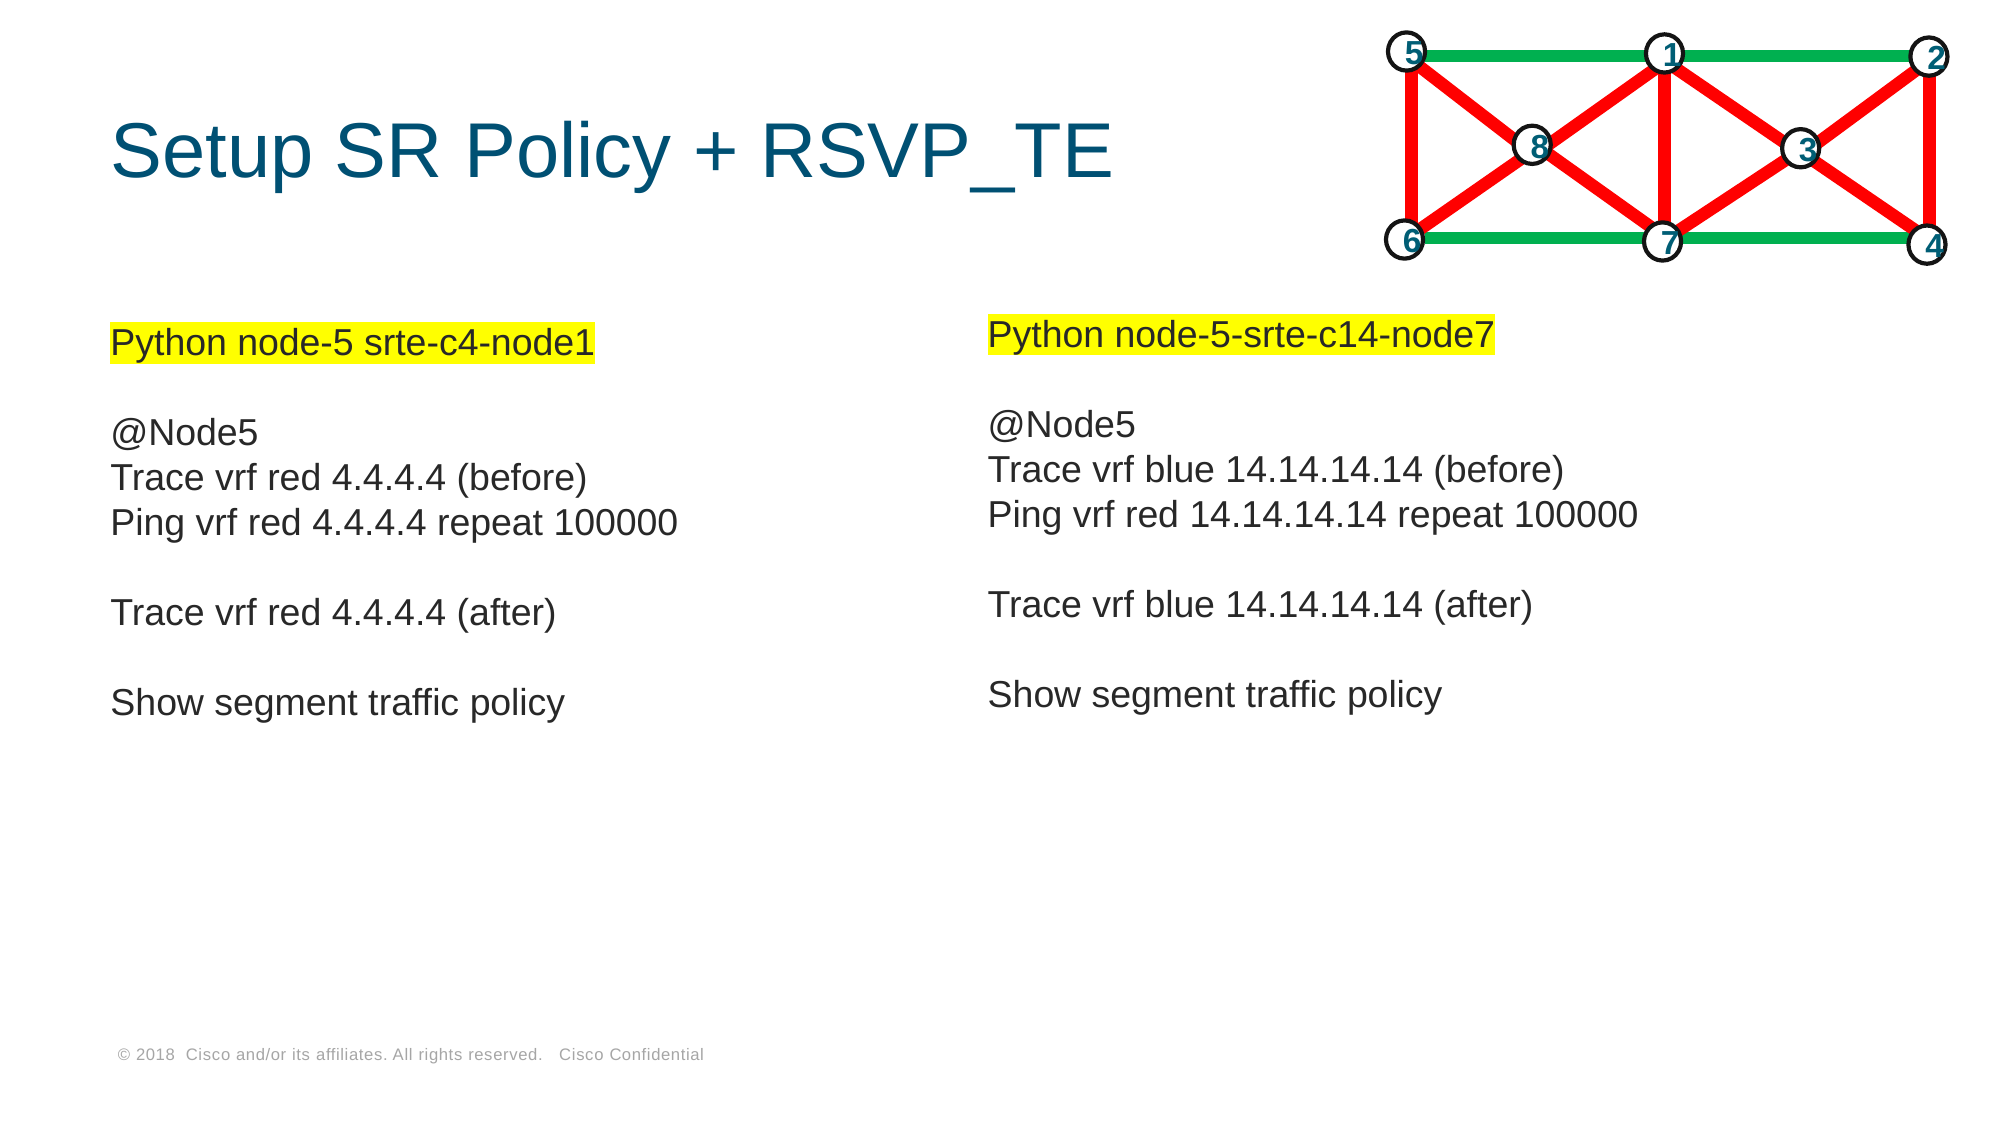

5
1
2
8
3
6
7
4
# Setup SR Policy + RSVP_TE
Python node-5-srte-c14-node7

@Node5
Trace vrf blue 14.14.14.14 (before)
Ping vrf red 14.14.14.14 repeat 100000

Trace vrf blue 14.14.14.14 (after)

Show segment traffic policy

Python node-5 srte-c4-node1

@Node5
Trace vrf red 4.4.4.4 (before)
Ping vrf red 4.4.4.4 repeat 100000

Trace vrf red 4.4.4.4 (after)

Show segment traffic policy